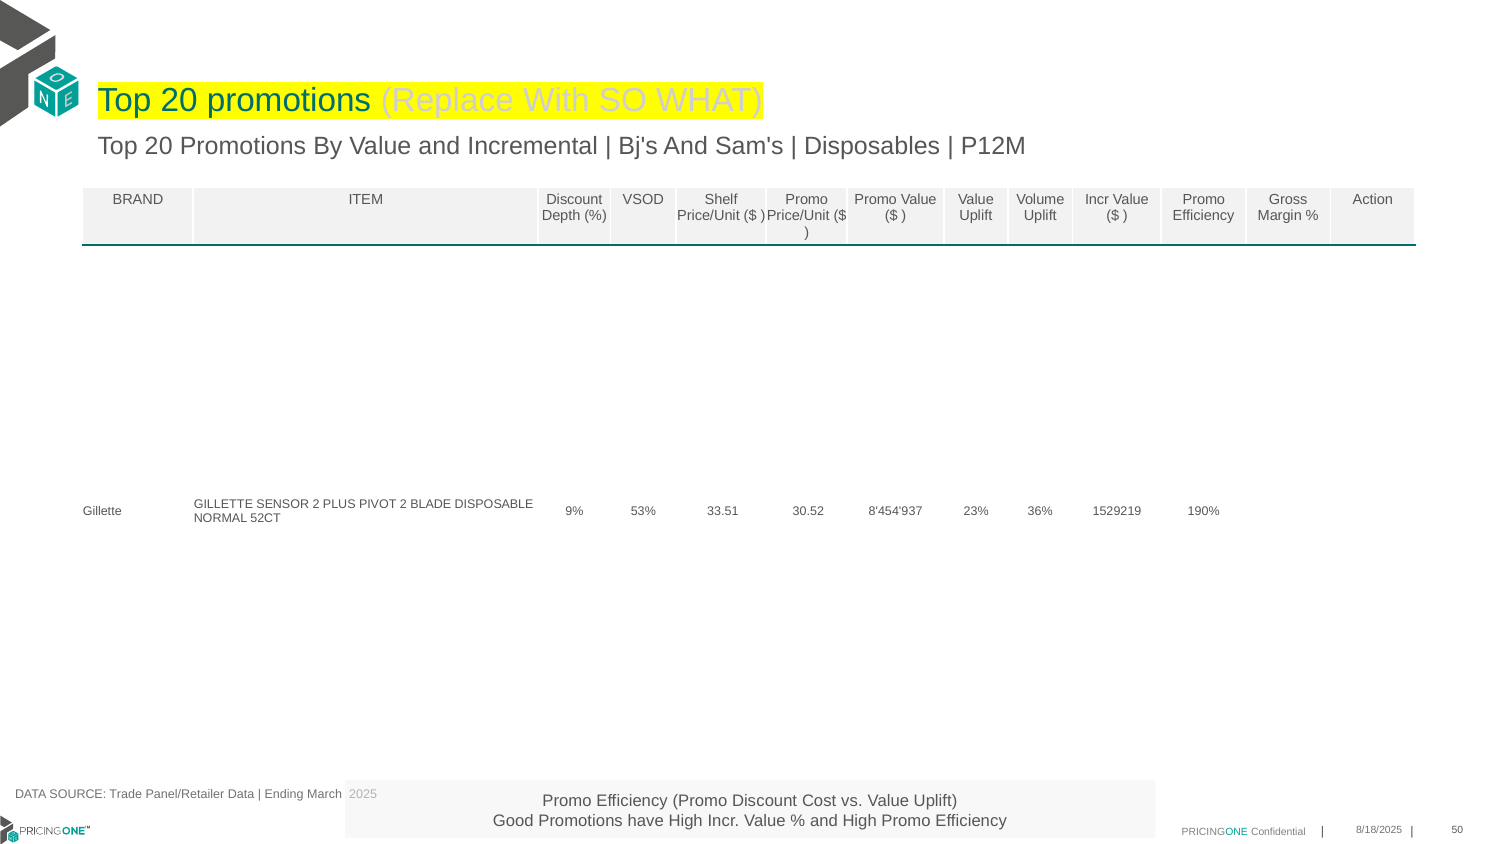

# Top 20 promotions (Replace With SO WHAT)
Top 20 Promotions By Value and Incremental | Bj's And Sam's | Disposables | P12M
| BRAND | ITEM | Discount Depth (%) | VSOD | Shelf Price/Unit ($ ) | Promo Price/Unit ($ ) | Promo Value ($ ) | Value Uplift | Volume Uplift | Incr Value ($ ) | Promo Efficiency | Gross Margin % | Action |
| --- | --- | --- | --- | --- | --- | --- | --- | --- | --- | --- | --- | --- |
| Gillette | GILLETTE SENSOR 2 PLUS PIVOT 2 BLADE DISPOSABLE NORMAL 52CT | 9% | 53% | 33.51 | 30.52 | 8'454'937 | 23% | 36% | 1529219 | 190% |  |  |
DATA SOURCE: Trade Panel/Retailer Data | Ending March  2025
Promo Efficiency (Promo Discount Cost vs. Value Uplift)
Good Promotions have High Incr. Value % and High Promo Efficiency

8/18/2025
50